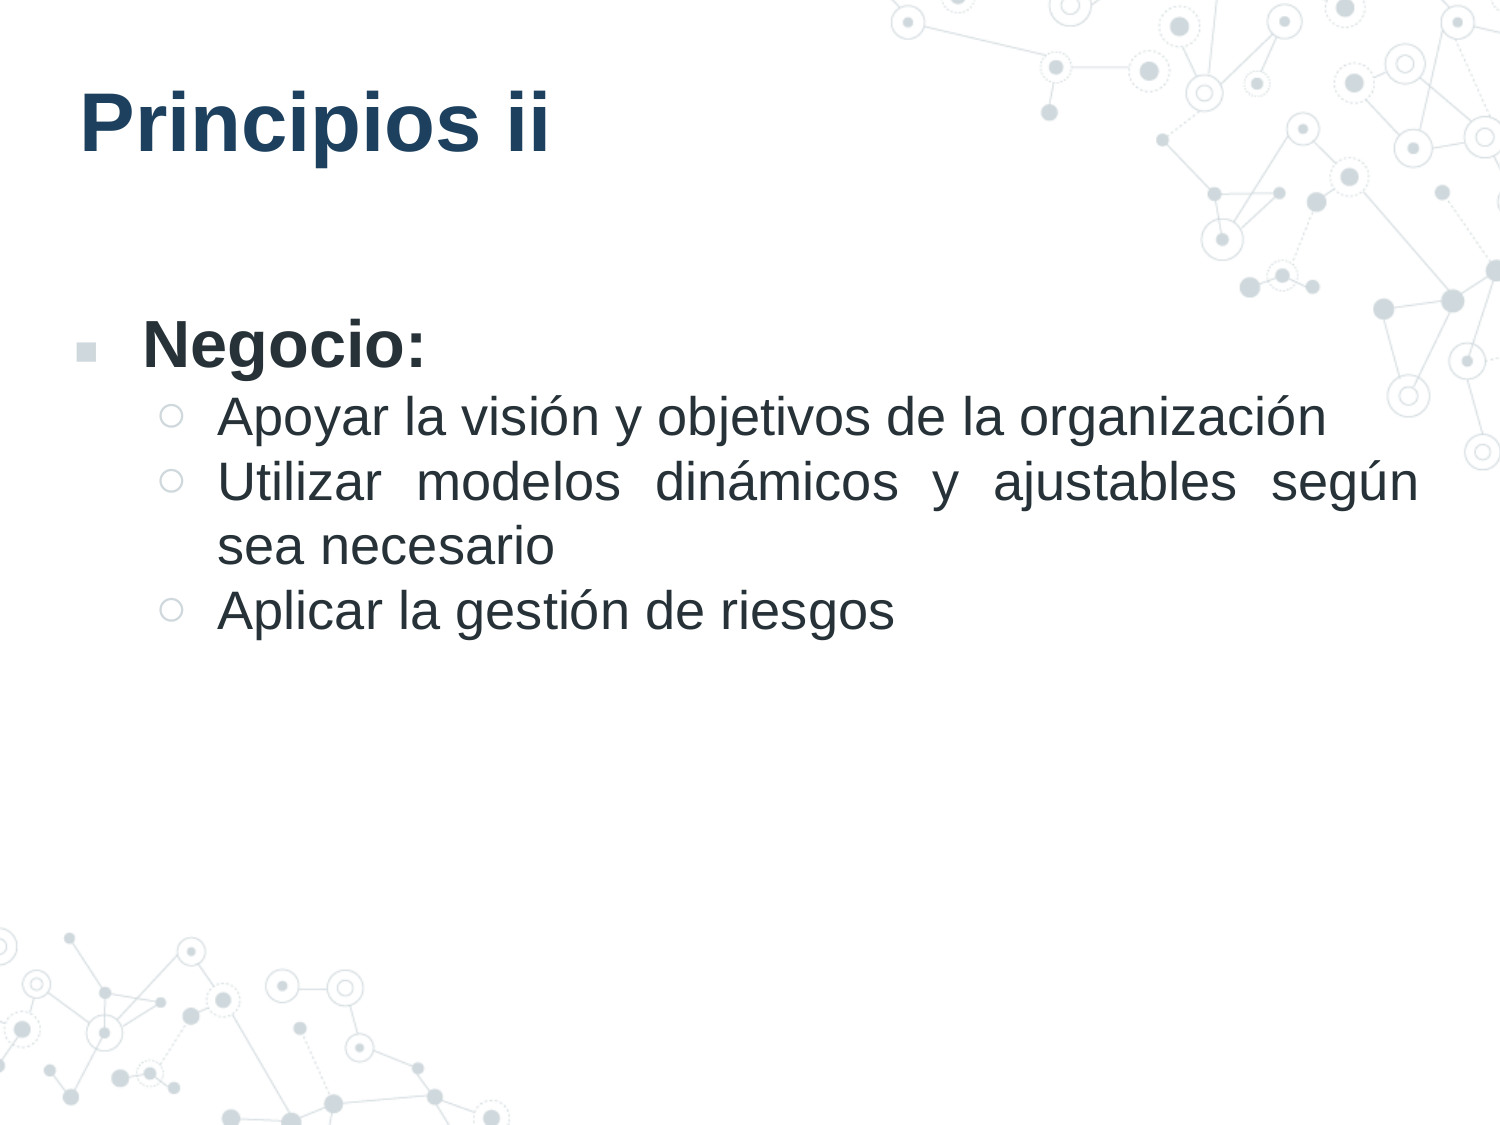

# Principios ii
Negocio:
Apoyar la visión y objetivos de la organización
Utilizar modelos dinámicos y ajustables según sea necesario
Aplicar la gestión de riesgos